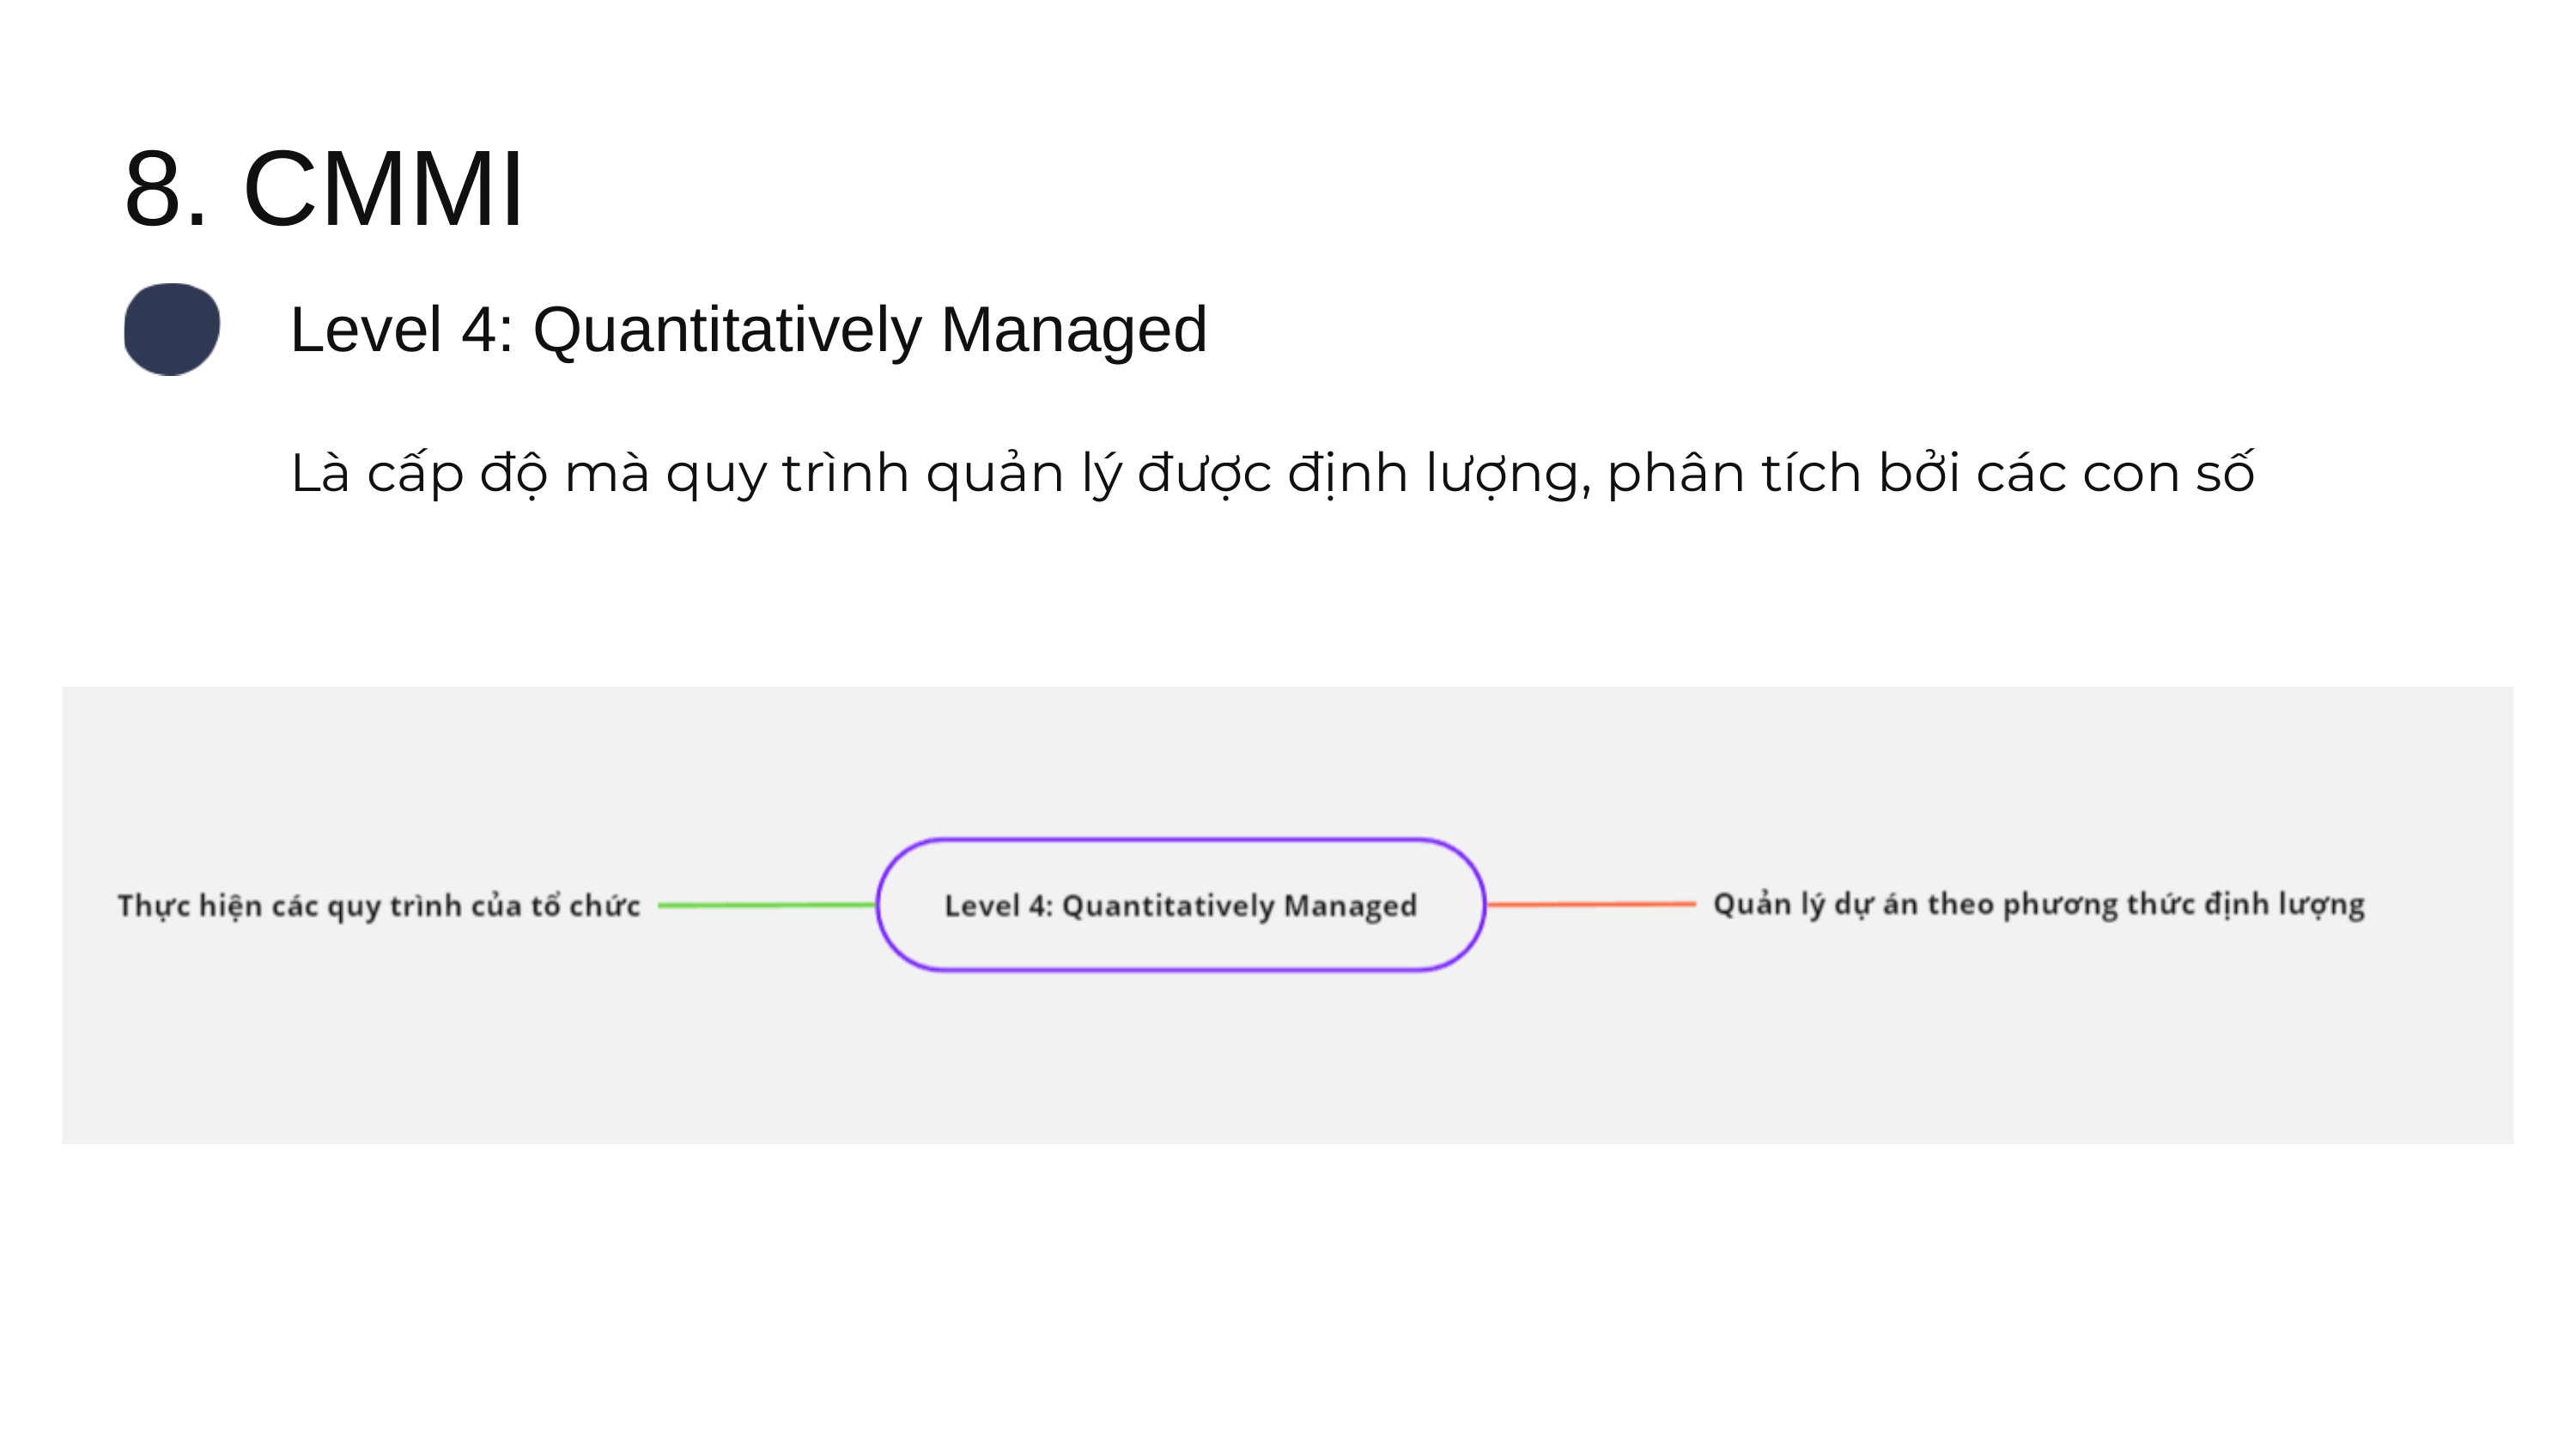

8. CMMI
Level 4: Quantitatively Managed

Là cấp độ mà quy trình quản lý được định lượng, phân tích bởi các con số